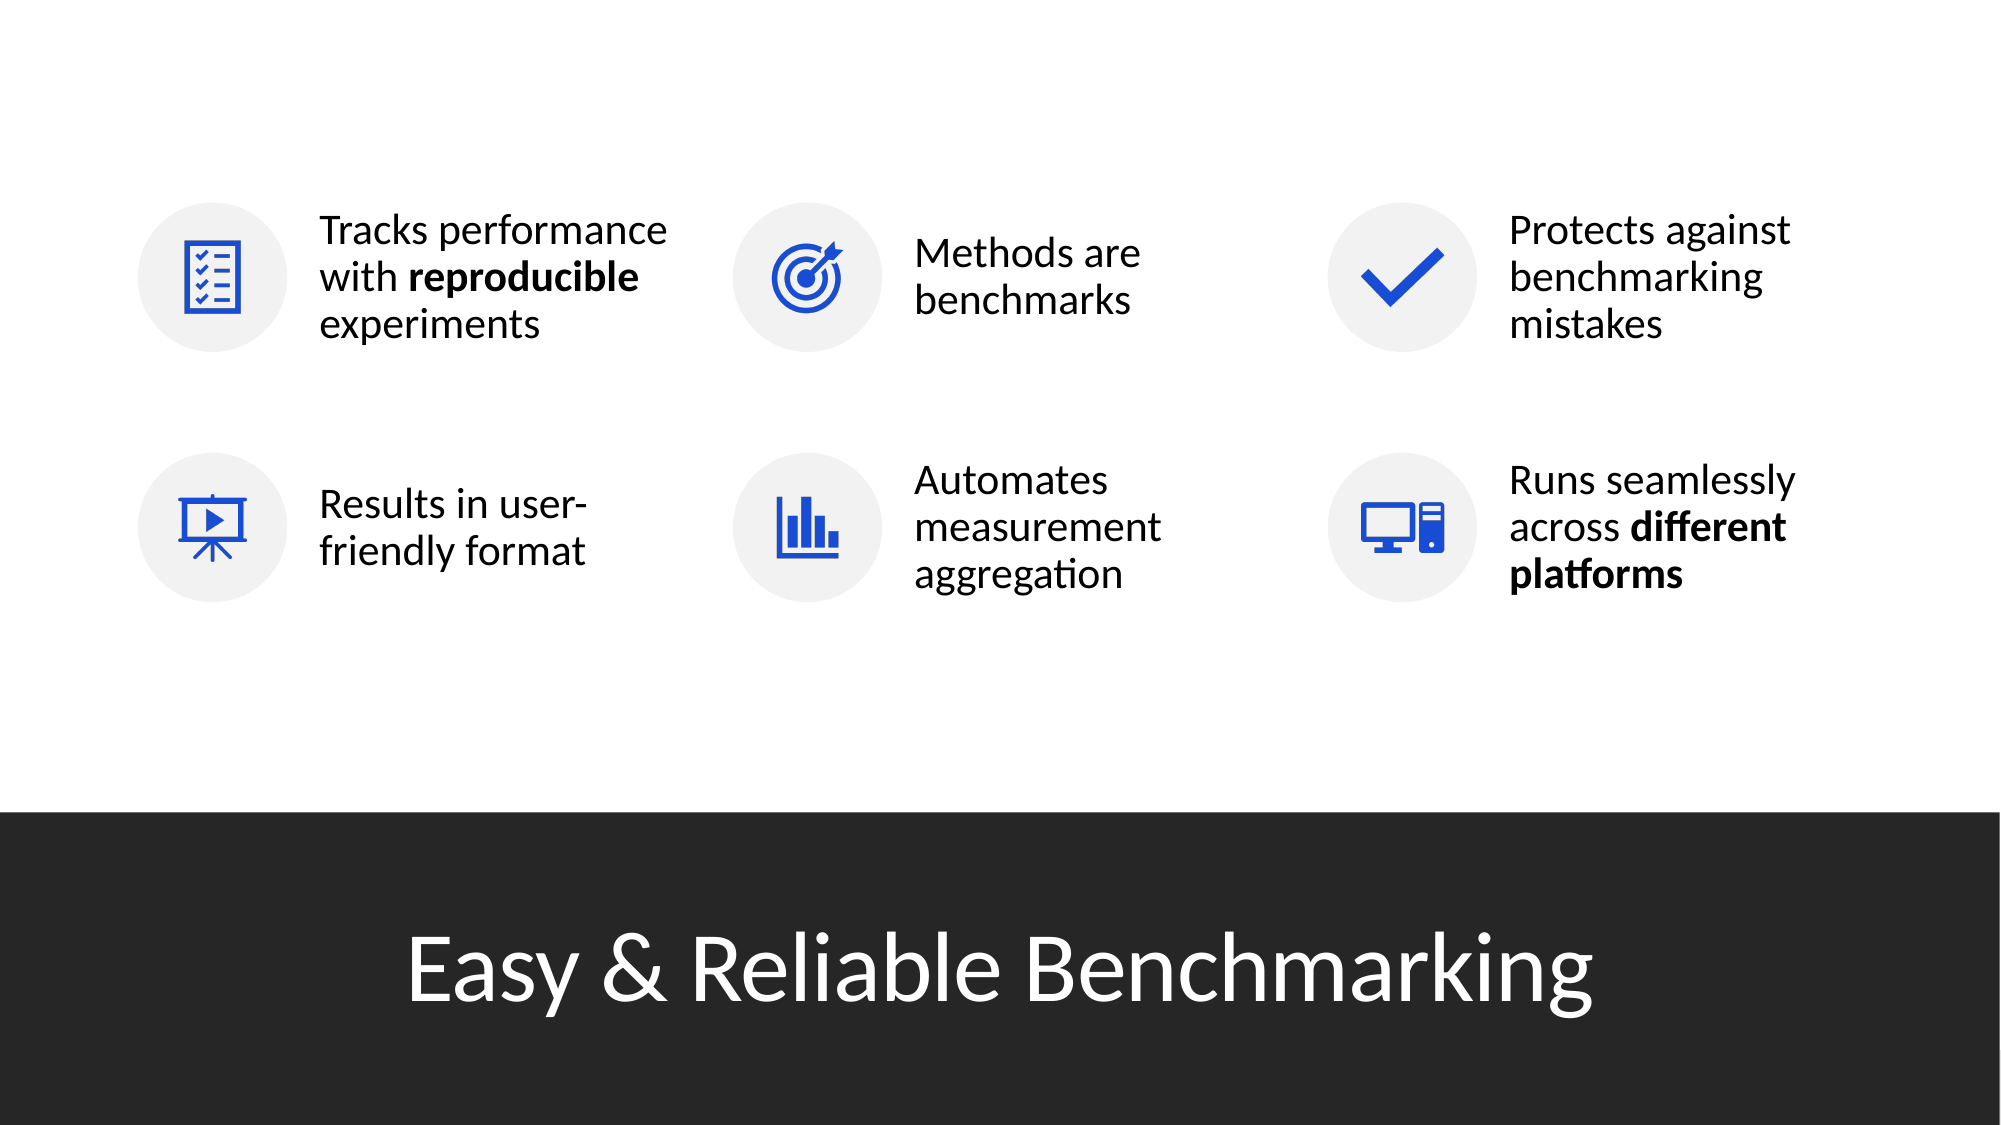

Tracks performance with reproducible experiments
Methods are benchmarks
Protects against benchmarking mistakes
Results in user-friendly format
Automates measurement aggregation
Runs seamlessly across different platforms

Easy & Reliable Benchmarking